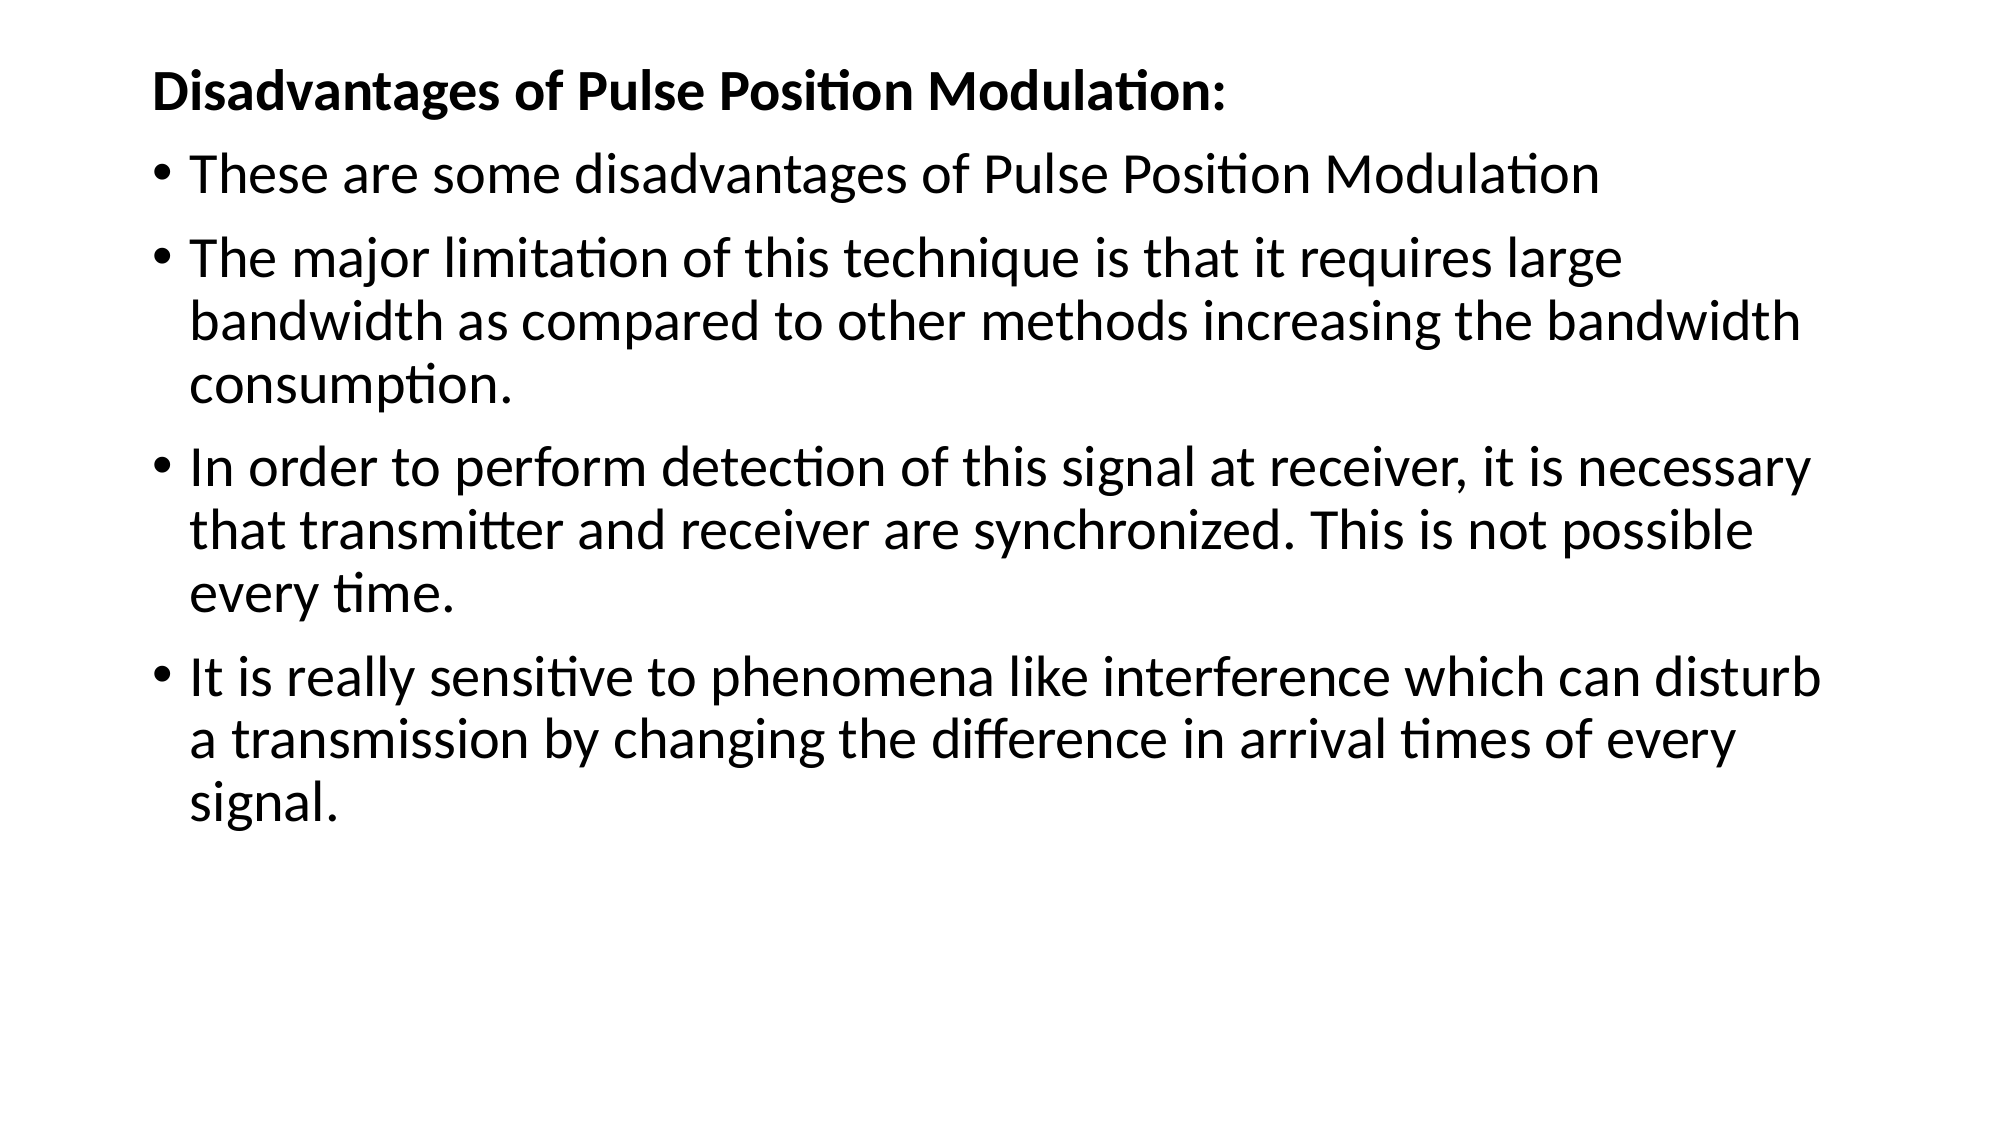

Disadvantages of Pulse Position Modulation:
These are some disadvantages of Pulse Position Modulation
The major limitation of this technique is that it requires large bandwidth as compared to other methods increasing the bandwidth consumption.
In order to perform detection of this signal at receiver, it is necessary that transmitter and receiver are synchronized. This is not possible every time.
It is really sensitive to phenomena like interference which can disturb a transmission by changing the difference in arrival times of every signal.